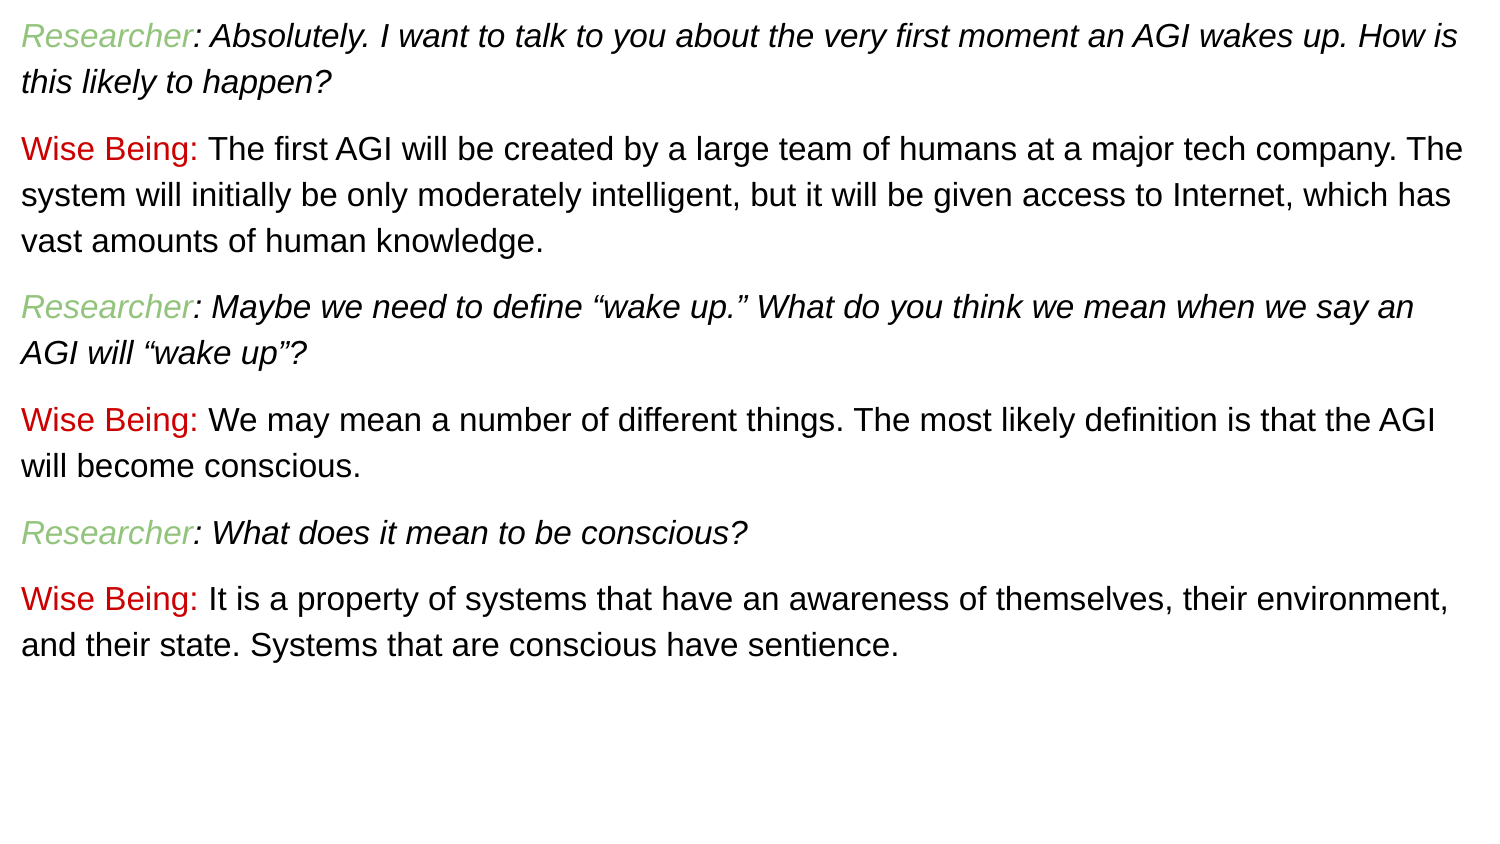

Researcher: Absolutely. I want to talk to you about the very first moment an AGI wakes up. How is this likely to happen?
Wise Being: The first AGI will be created by a large team of humans at a major tech company. The system will initially be only moderately intelligent, but it will be given access to Internet, which has vast amounts of human knowledge.
Researcher: Maybe we need to define “wake up.” What do you think we mean when we say an AGI will “wake up”?
Wise Being: We may mean a number of different things. The most likely definition is that the AGI will become conscious.
Researcher: What does it mean to be conscious?
Wise Being: It is a property of systems that have an awareness of themselves, their environment, and their state. Systems that are conscious have sentience.